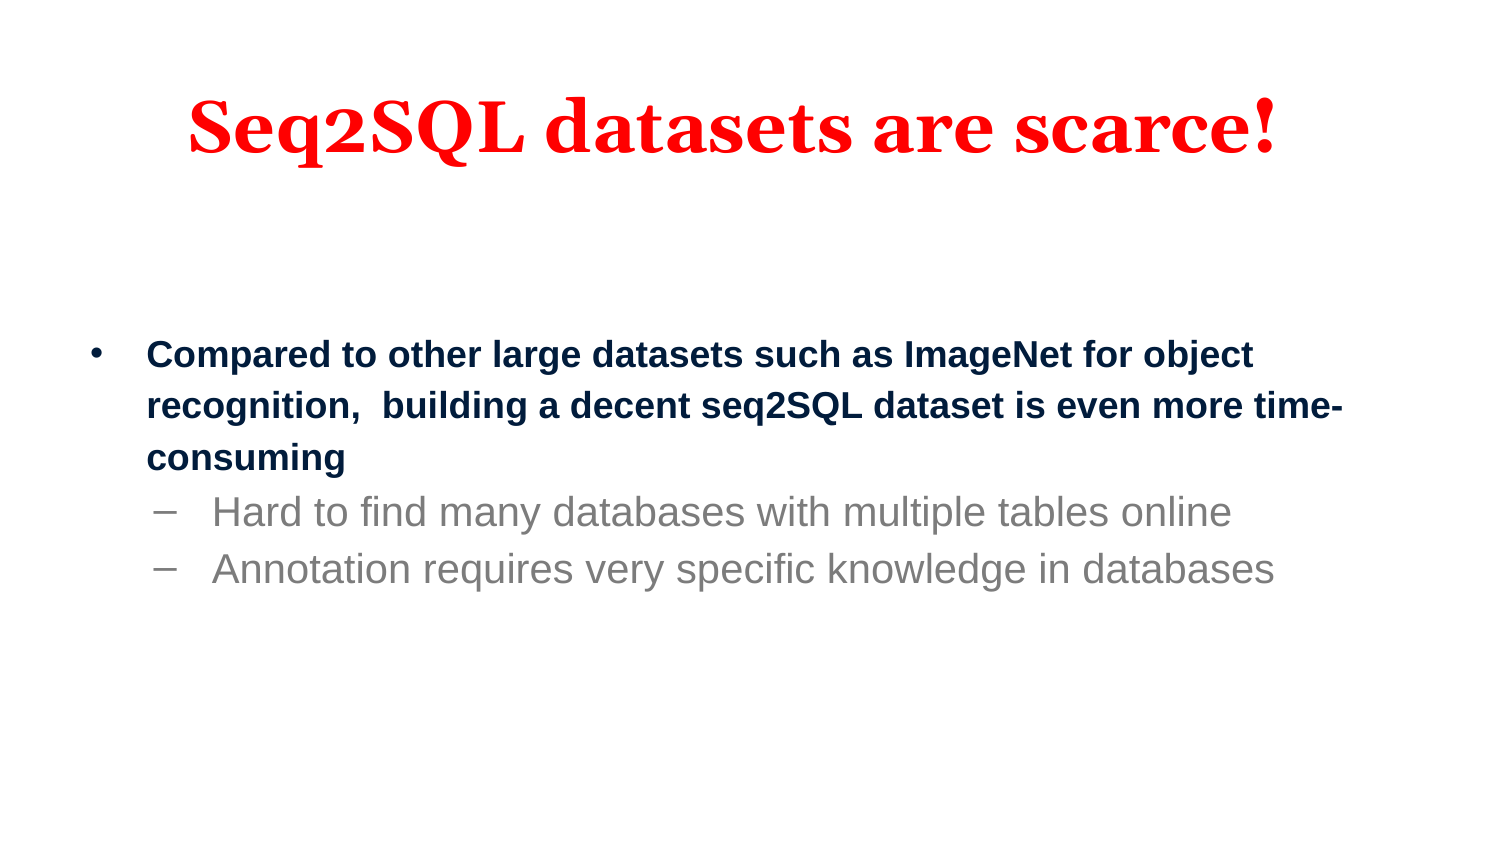

# Seq2SQL datasets are scarce!

Compared to other large datasets such as ImageNet for object recognition,  building a decent seq2SQL dataset is even more time-consuming
Hard to find many databases with multiple tables online
Annotation requires very specific knowledge in databases